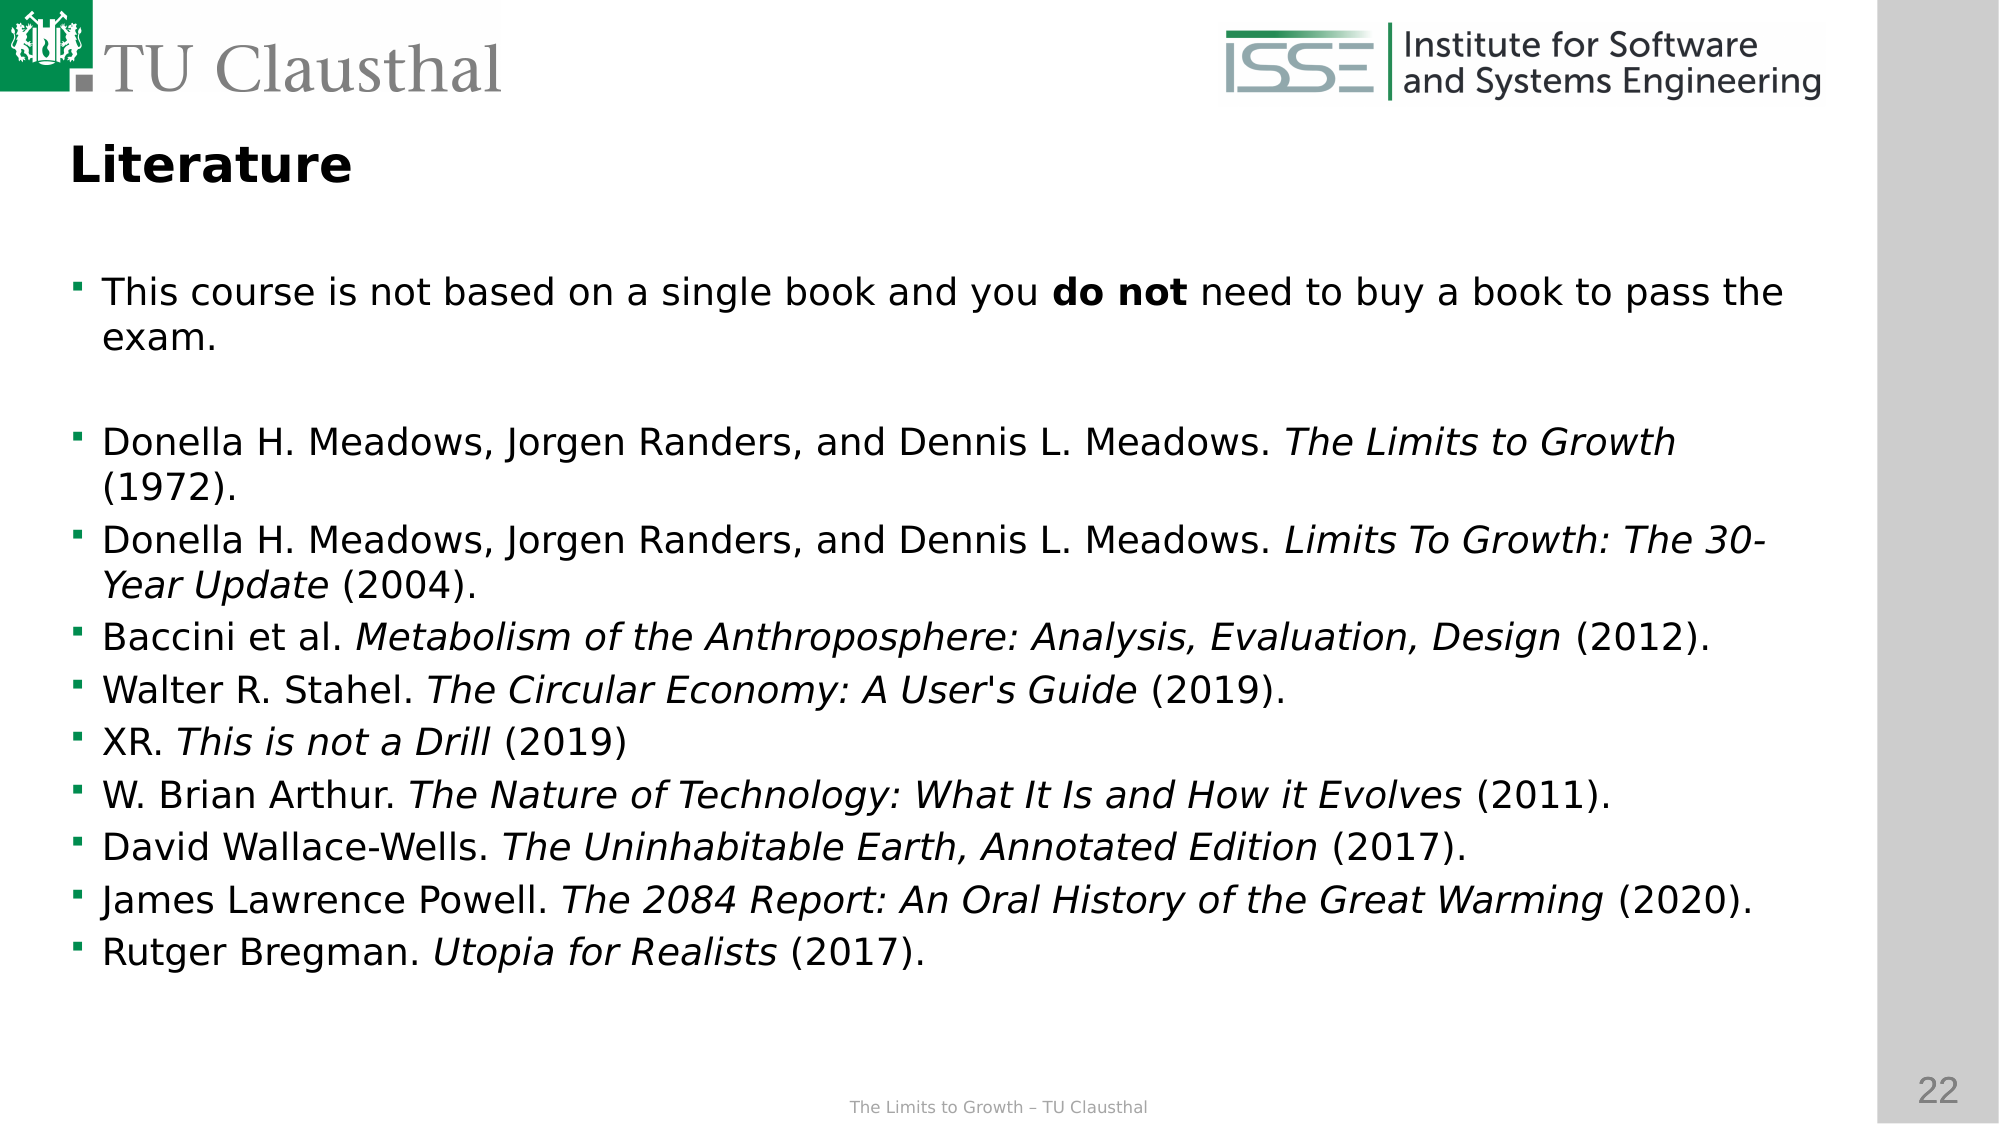

Literature
This course is not based on a single book and you do not need to buy a book to pass the exam.

Donella H. Meadows, Jorgen Randers, and Dennis L. Meadows. The Limits to Growth (1972).
Donella H. Meadows, Jorgen Randers, and Dennis L. Meadows. Limits To Growth: The 30-Year Update (2004).
Baccini et al. Metabolism of the Anthroposphere: Analysis, Evaluation, Design (2012).
Walter R. Stahel. The Circular Economy: A User's Guide (2019).
XR. This is not a Drill (2019)
W. Brian Arthur. The Nature of Technology: What It Is and How it Evolves (2011).
David Wallace-Wells. The Uninhabitable Earth, Annotated Edition (2017).
James Lawrence Powell. The 2084 Report: An Oral History of the Great Warming (2020).
Rutger Bregman. Utopia for Realists (2017).